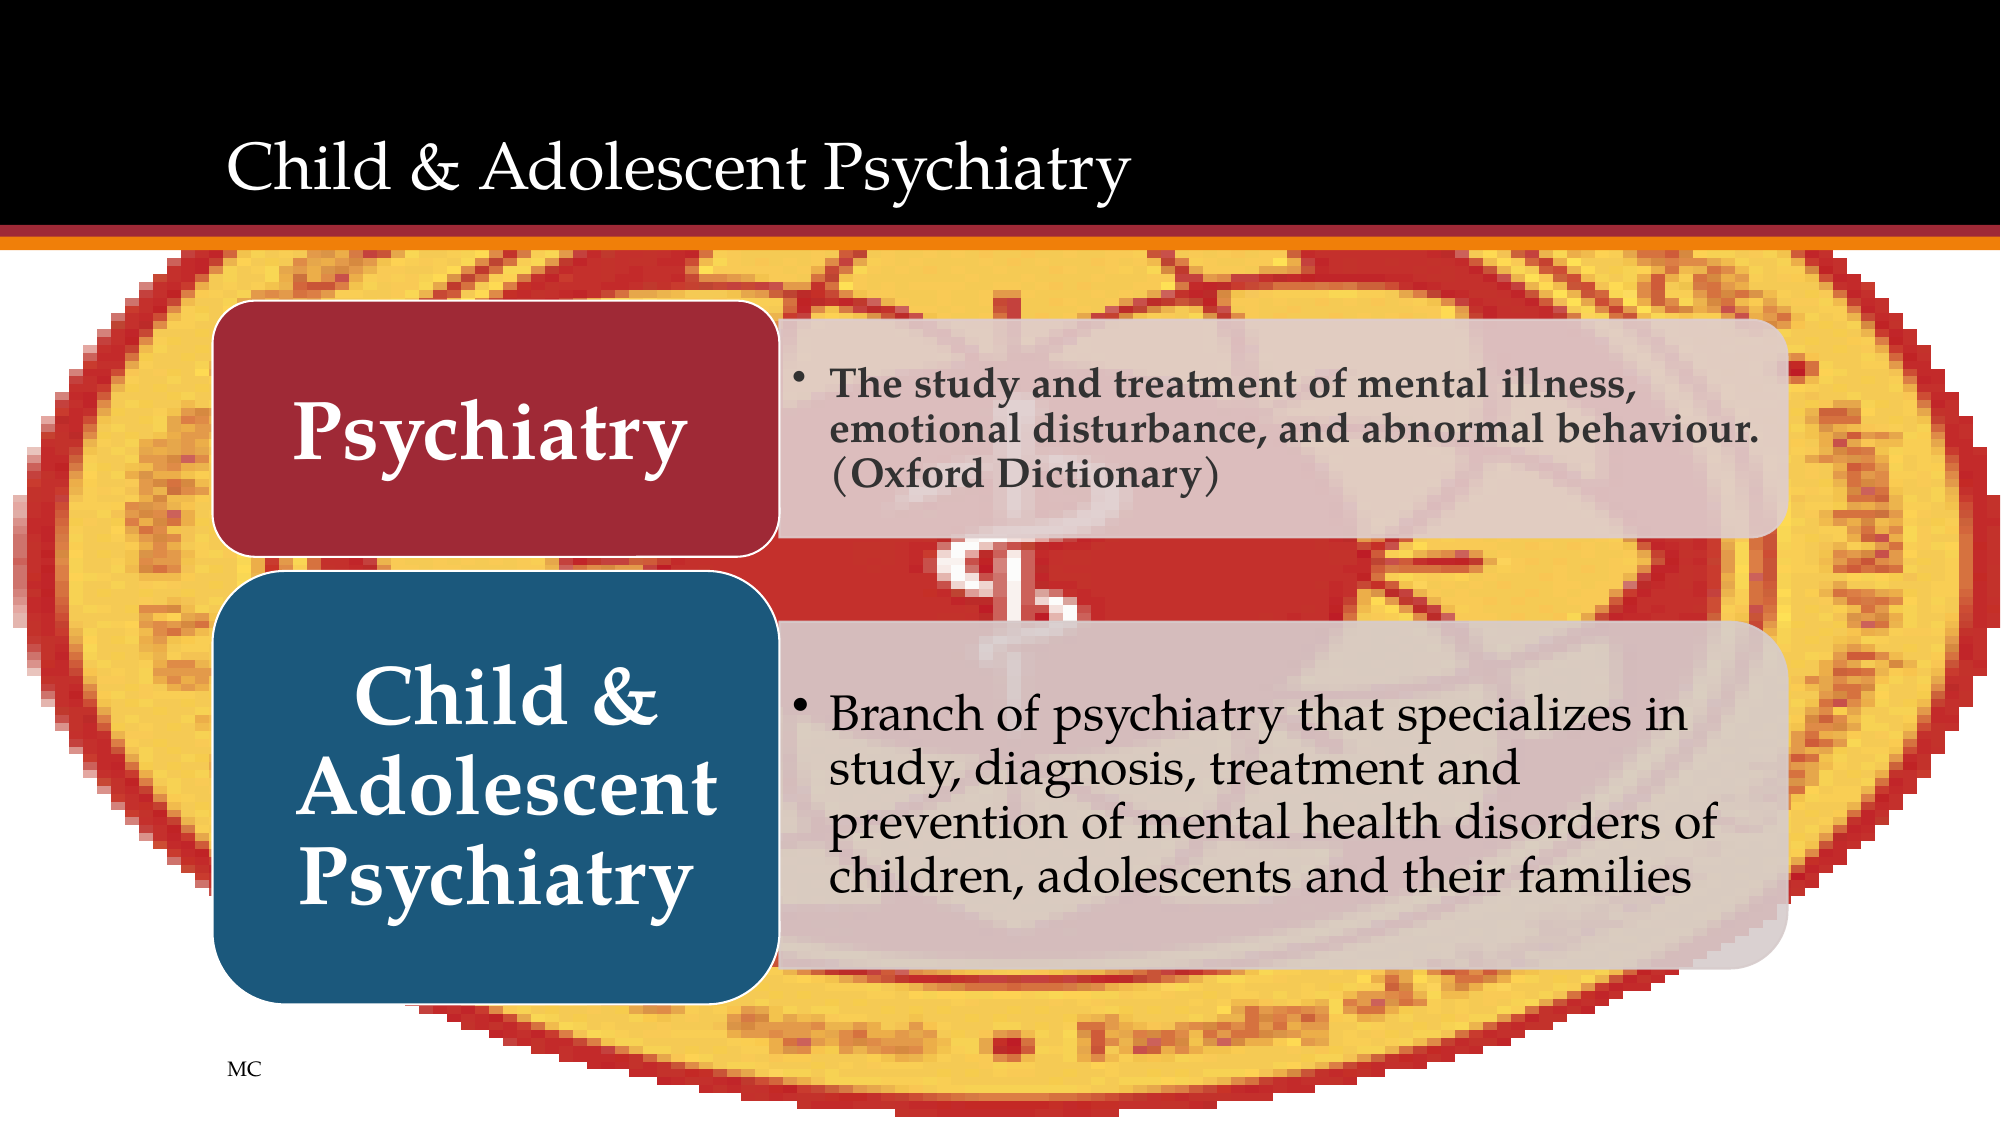

# Child & Adolescent Psychiatry
The study and treatment of mental illness, emotional disturbance, and abnormal behaviour.
(Oxford Dictionary)
Psychiatry
Branch of psychiatry that specializes in study, diagnosis, treatment and prevention of mental health disorders of children, adolescents and their families
Child & Adolescent Psychiatry
MC